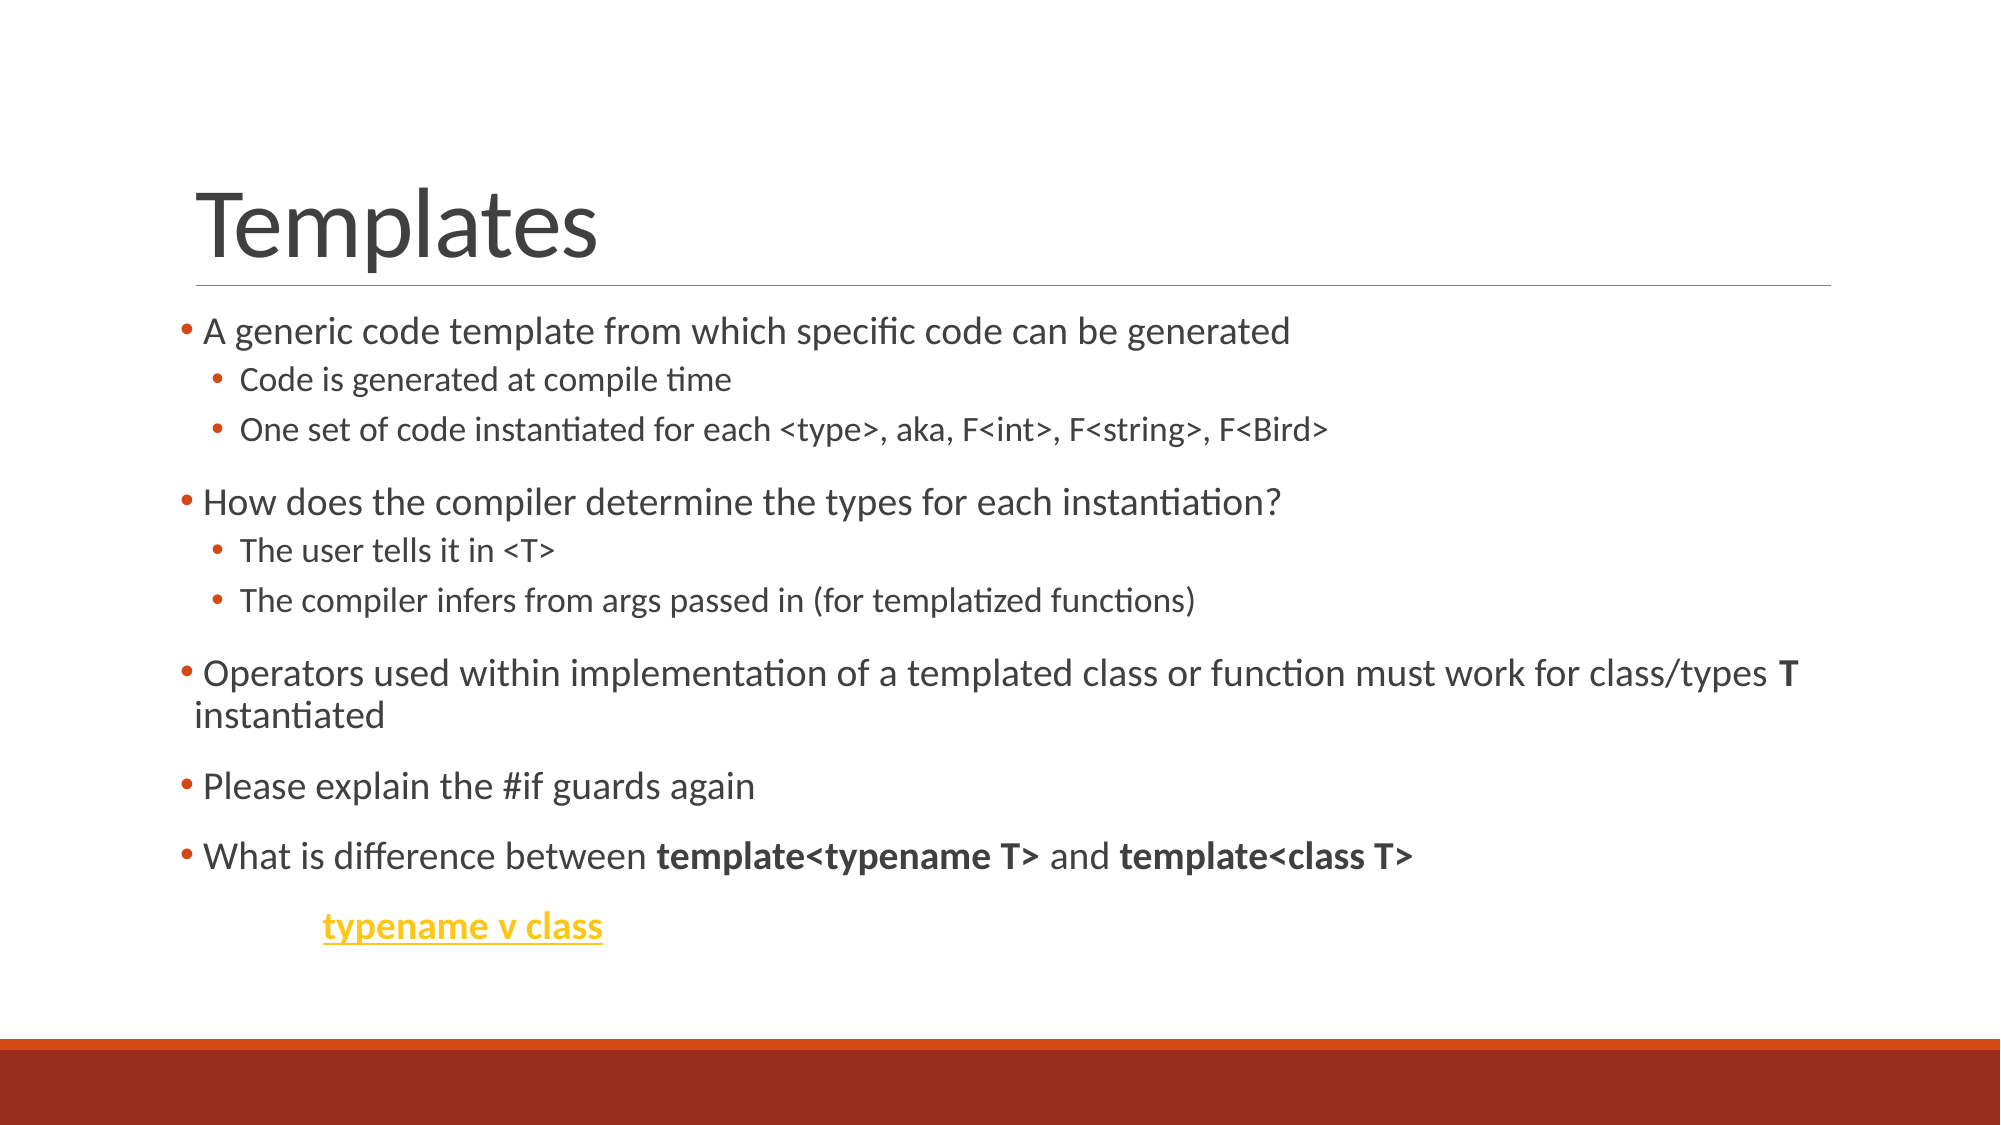

# Templates
 A generic code template from which specific code can be generated
Code is generated at compile time
One set of code instantiated for each <type>, aka, F<int>, F<string>, F<Bird>
 How does the compiler determine the types for each instantiation?
The user tells it in <T>
The compiler infers from args passed in (for templatized functions)
 Operators used within implementation of a templated class or function must work for class/types T instantiated
 Please explain the #if guards again
 What is difference between template<typename T> and template<class T>
	typename v class